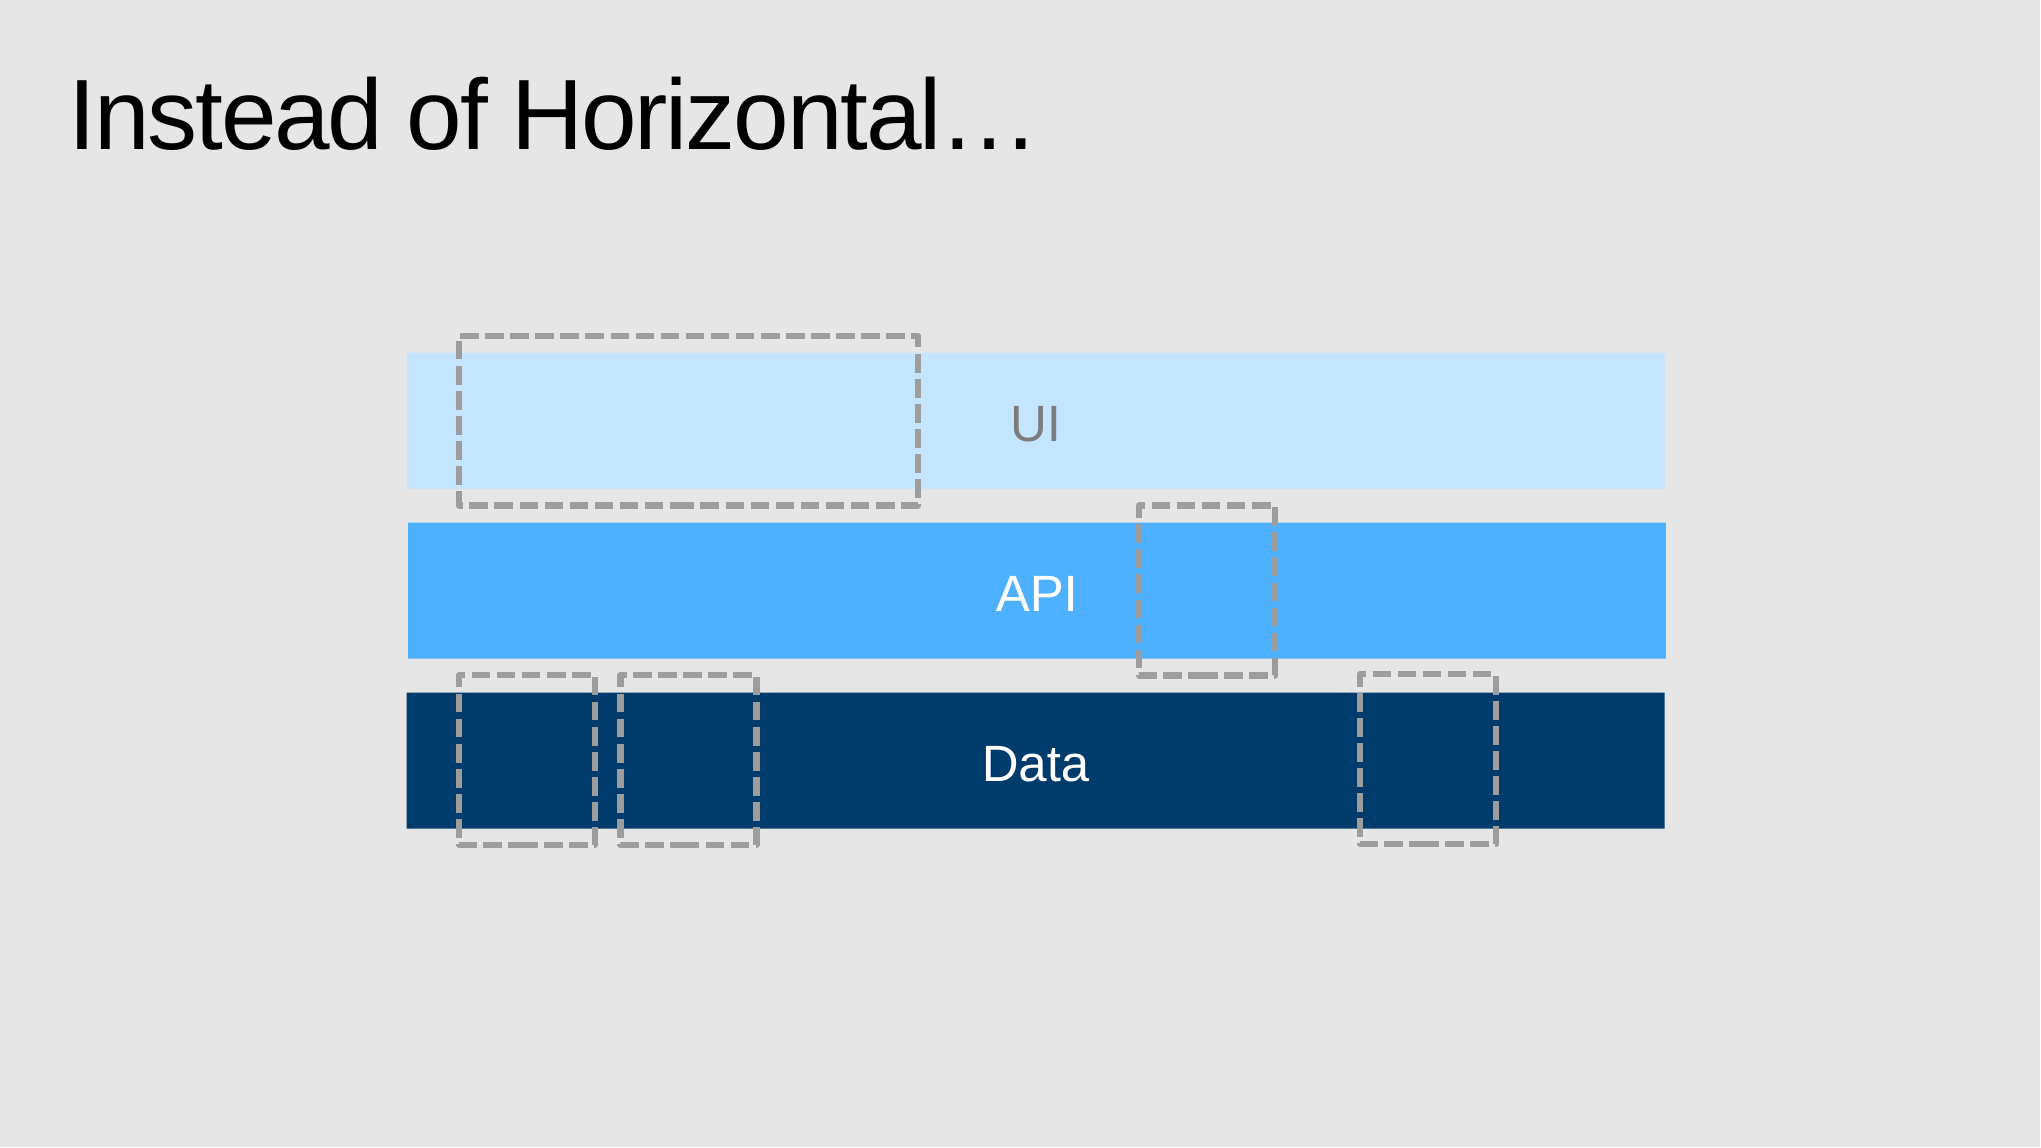

# Instead of Horizontal…

UI

API

Data